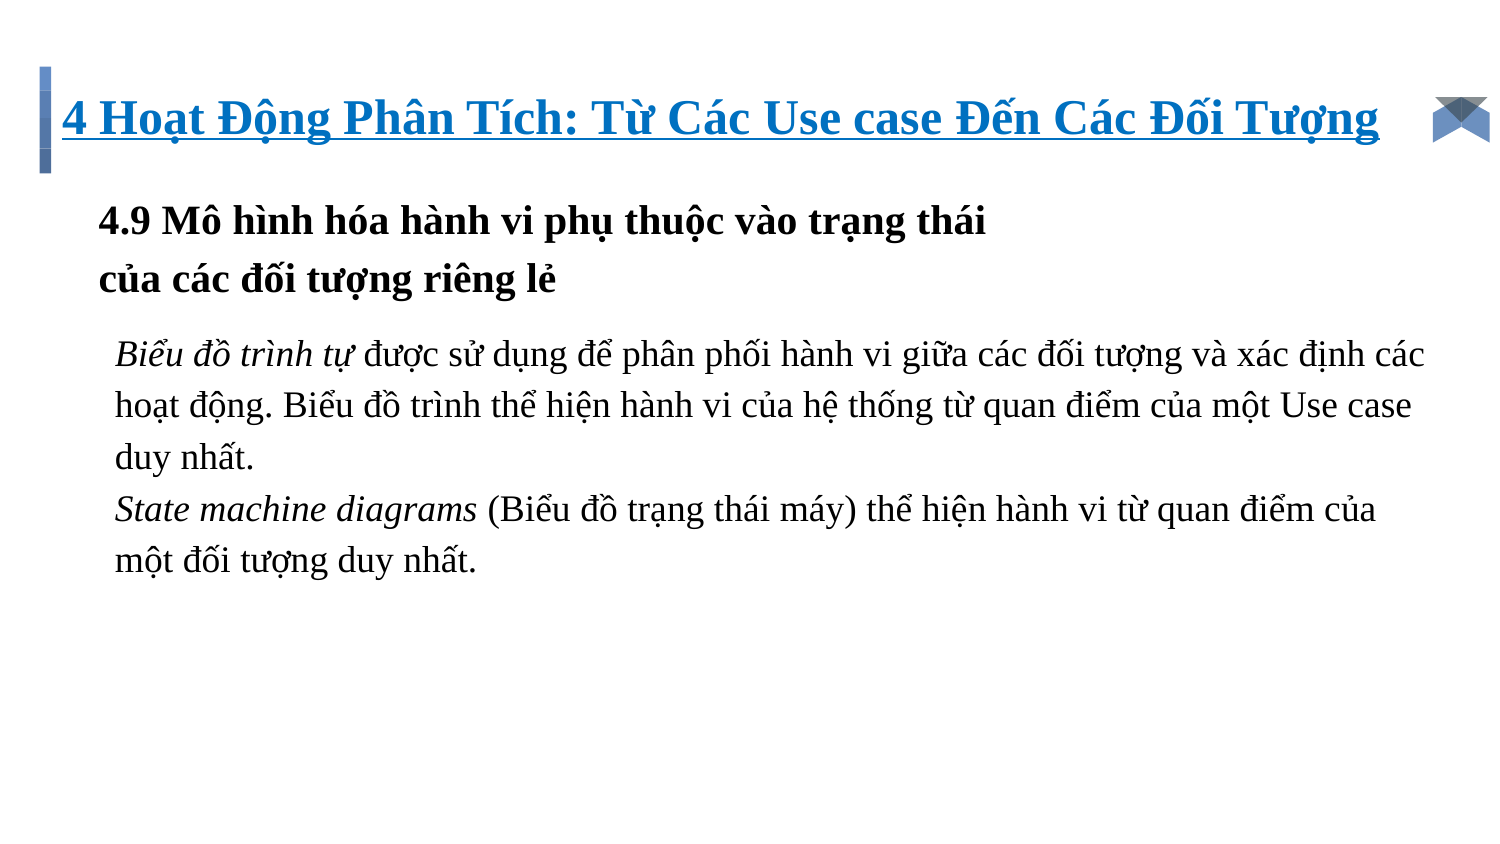

4 Hoạt Động Phân Tích: Từ Các Use case Đến Các Đối Tượng
#

4.9 Mô hình hóa hành vi phụ thuộc vào trạng thái
của các đối tượng riêng lẻ
Biểu đồ trình tự được sử dụng để phân phối hành vi giữa các đối tượng và xác định các hoạt động. Biểu đồ trình thể hiện hành vi của hệ thống từ quan điểm của một Use case duy nhất.
State machine diagrams (Biểu đồ trạng thái máy) thể hiện hành vi từ quan điểm của một đối tượng duy nhất.